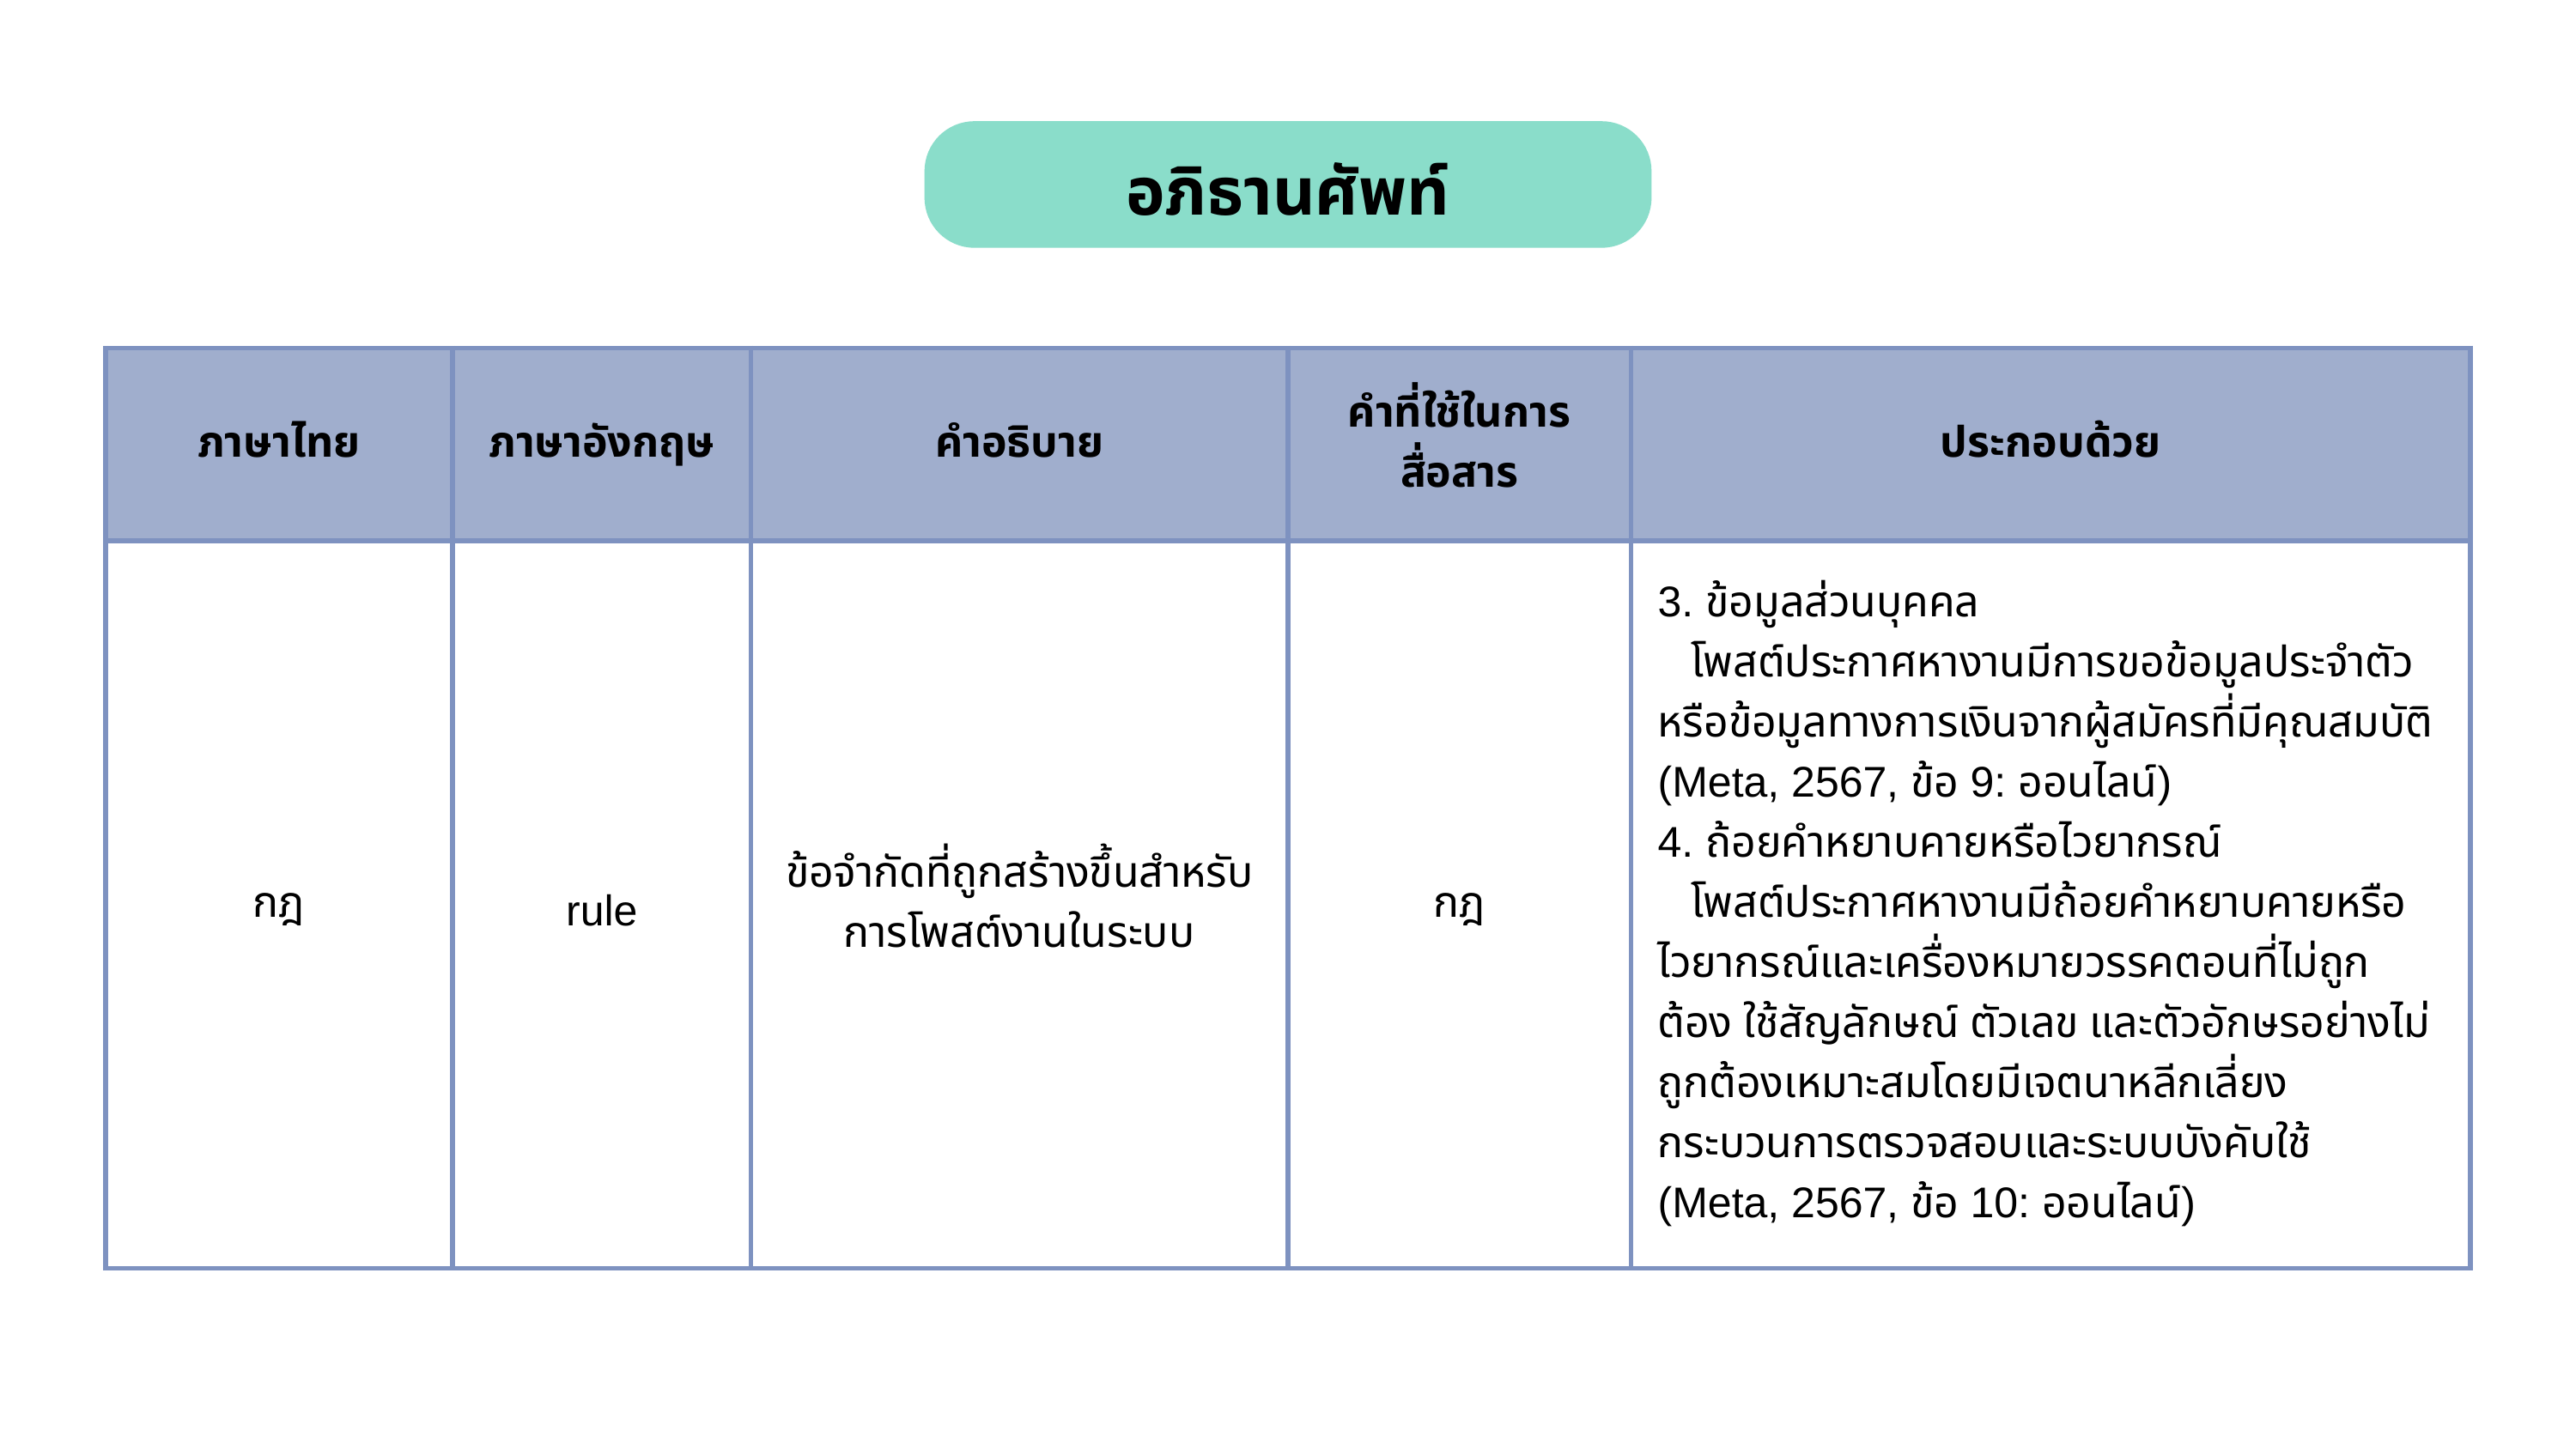

อภิธานศัพท์
| ภาษาไทย | ภาษาอังกฤษ | คำอธิบาย | คำที่ใช้ในการสื่อสาร | ประกอบด้วย |
| --- | --- | --- | --- | --- |
| กฎ | rule | ข้อจำกัดที่ถูกสร้างขึ้นสำหรับการโพสต์งานในระบบ | กฎ | 3. ข้อมูลส่วนบุคคล โพสต์ประกาศหางานมีการขอข้อมูลประจำตัวหรือข้อมูลทางการเงินจากผู้สมัครที่มีคุณสมบัติ (Meta, 2567, ข้อ 9: ออนไลน์) 4. ถ้อยคำหยาบคายหรือไวยากรณ์ โพสต์ประกาศหางานมีถ้อยคำหยาบคายหรือไวยากรณ์และเครื่องหมายวรรคตอนที่ไม่ถูกต้อง ใช้สัญลักษณ์ ตัวเลข และตัวอักษรอย่างไม่ถูกต้องเหมาะสมโดยมีเจตนาหลีกเลี่ยงกระบวนการตรวจสอบและระบบบังคับใช้ (Meta, 2567, ข้อ 10: ออนไลน์) |